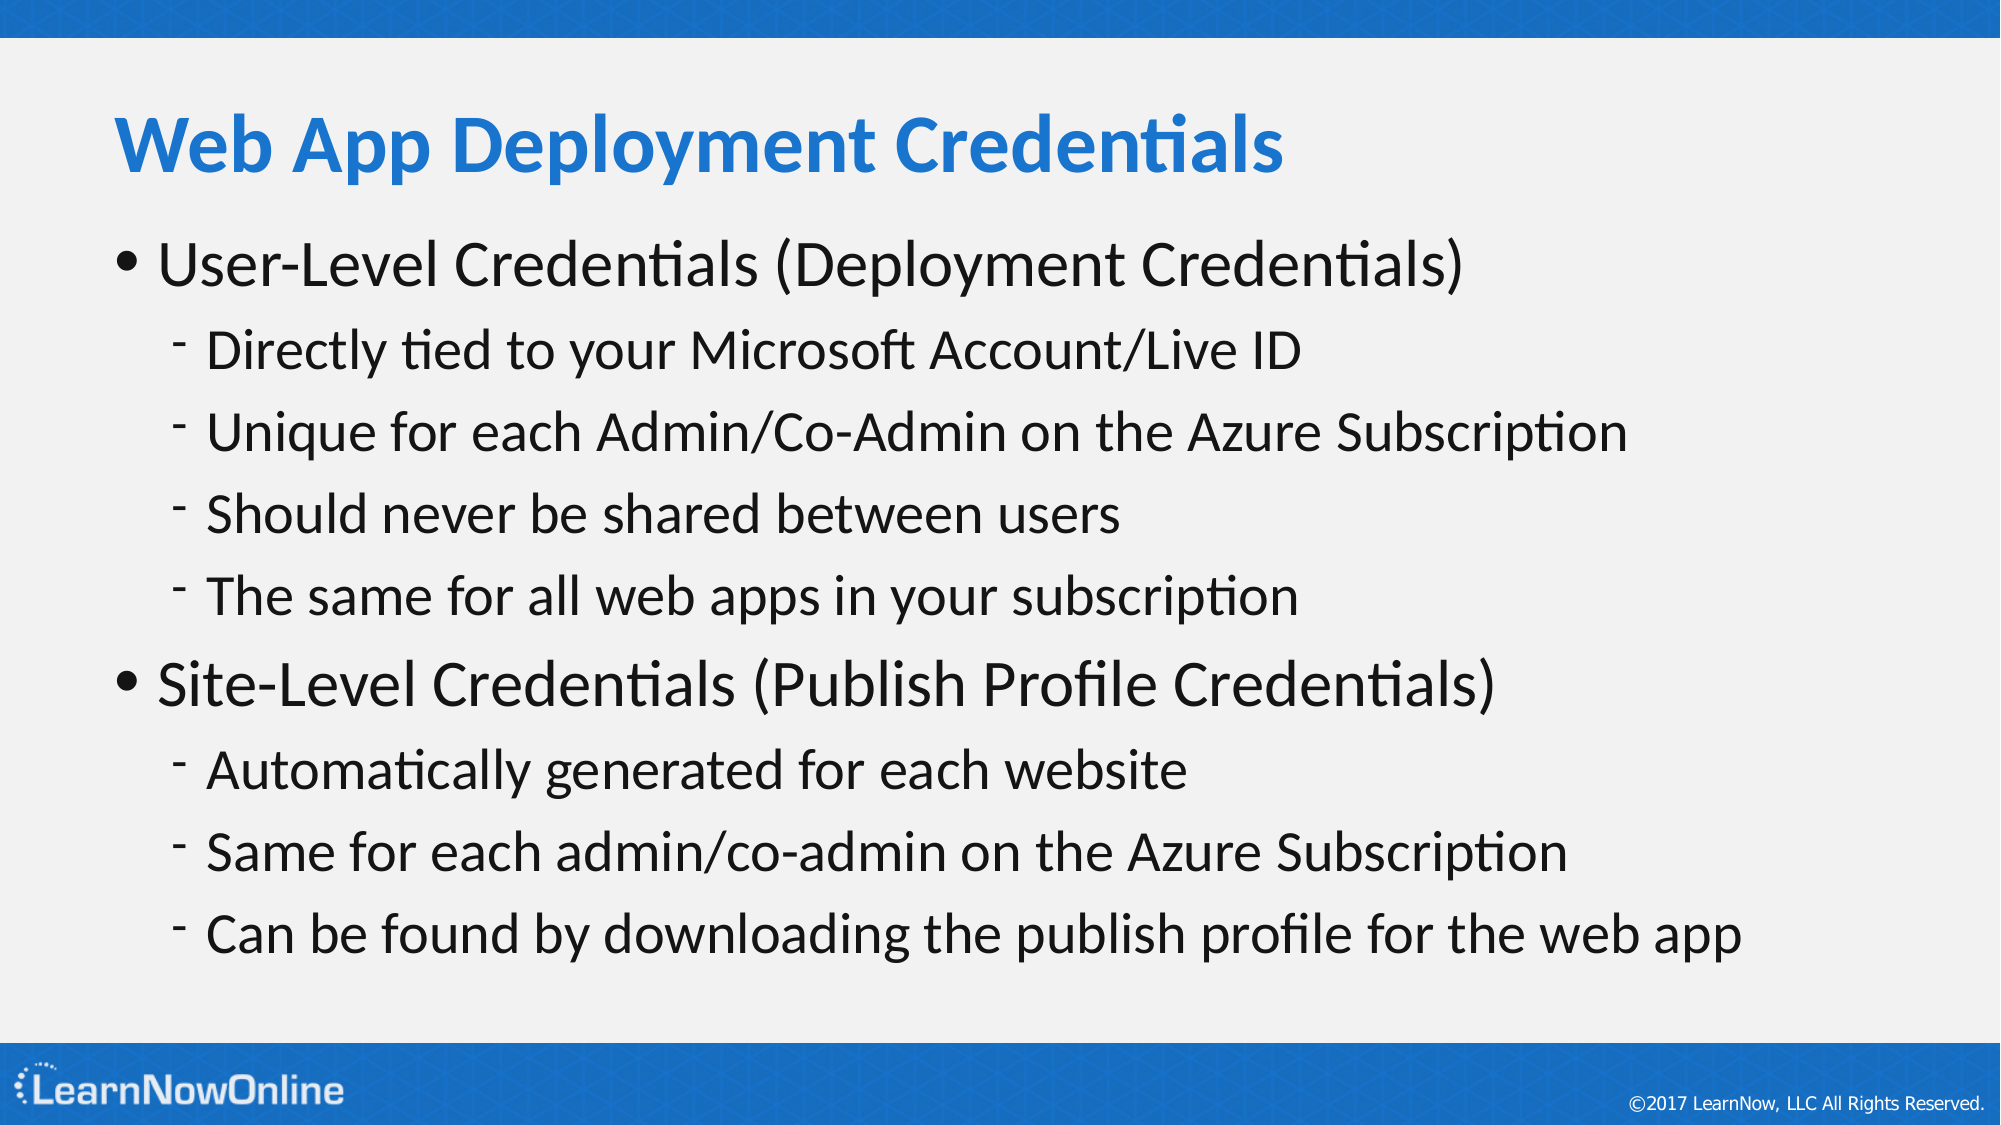

# Web App Deployment Credentials
User-Level Credentials (Deployment Credentials)
Directly tied to your Microsoft Account/Live ID
Unique for each Admin/Co-Admin on the Azure Subscription
Should never be shared between users
The same for all web apps in your subscription
Site-Level Credentials (Publish Profile Credentials)
Automatically generated for each website
Same for each admin/co-admin on the Azure Subscription
Can be found by downloading the publish profile for the web app